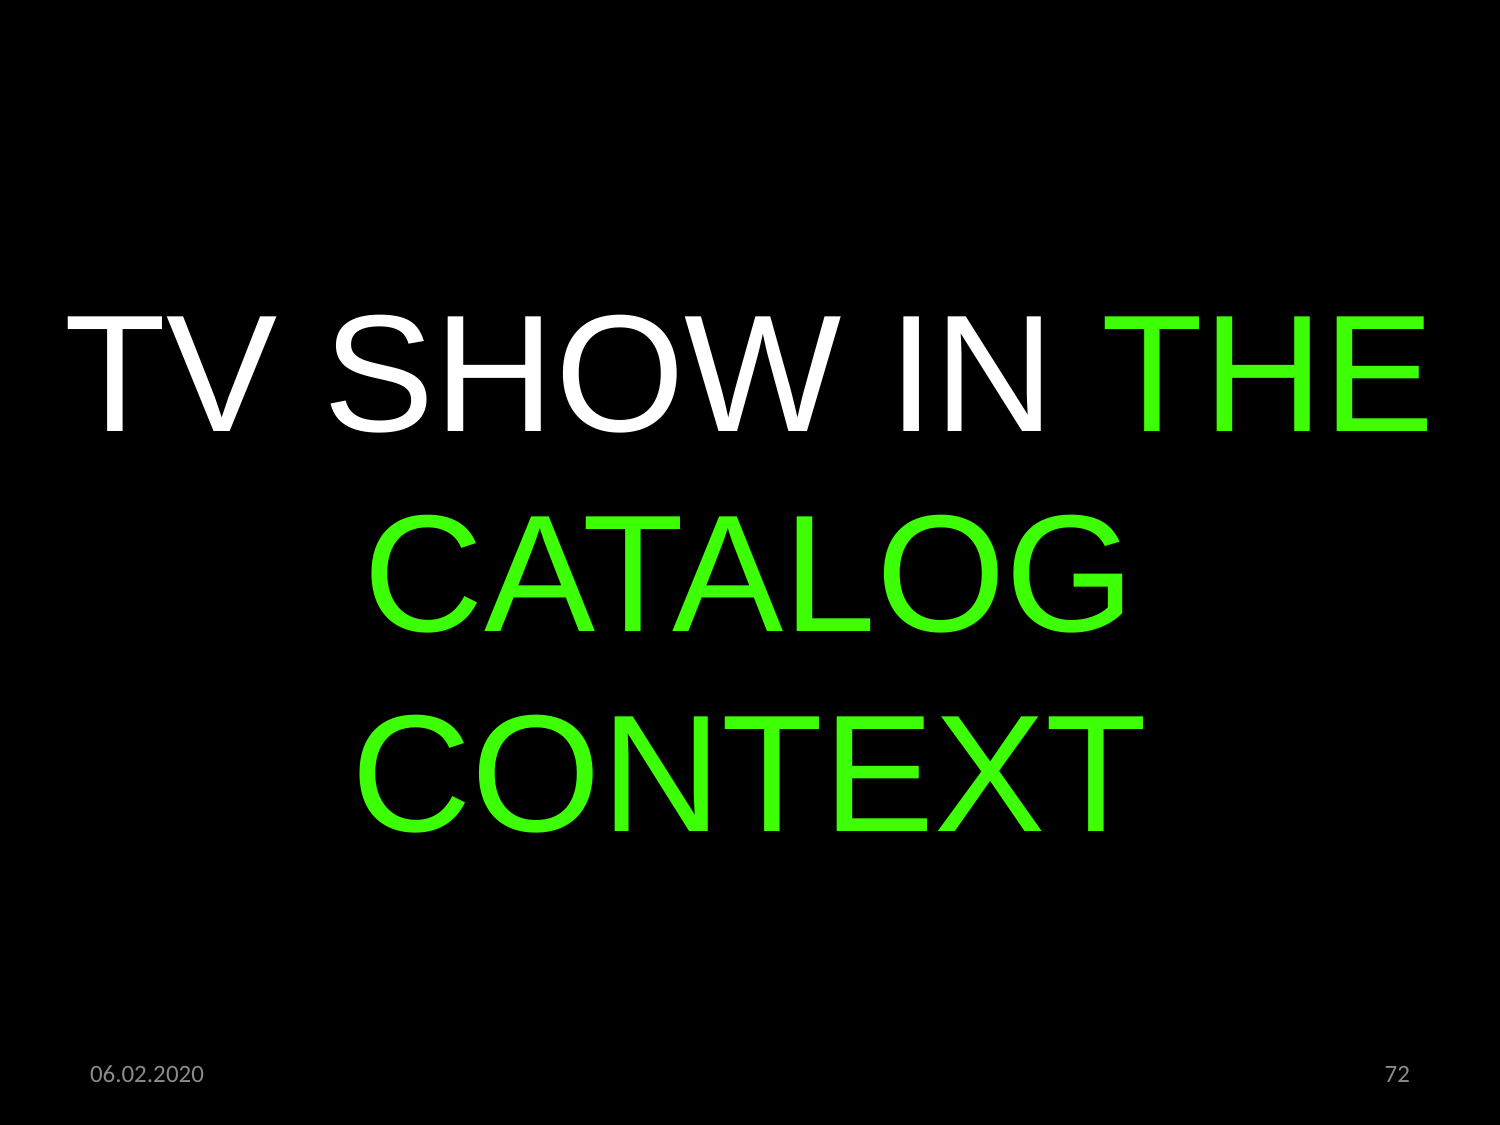

TV SHOW IN THE CATALOG CONTEXT
06.02.2020
72